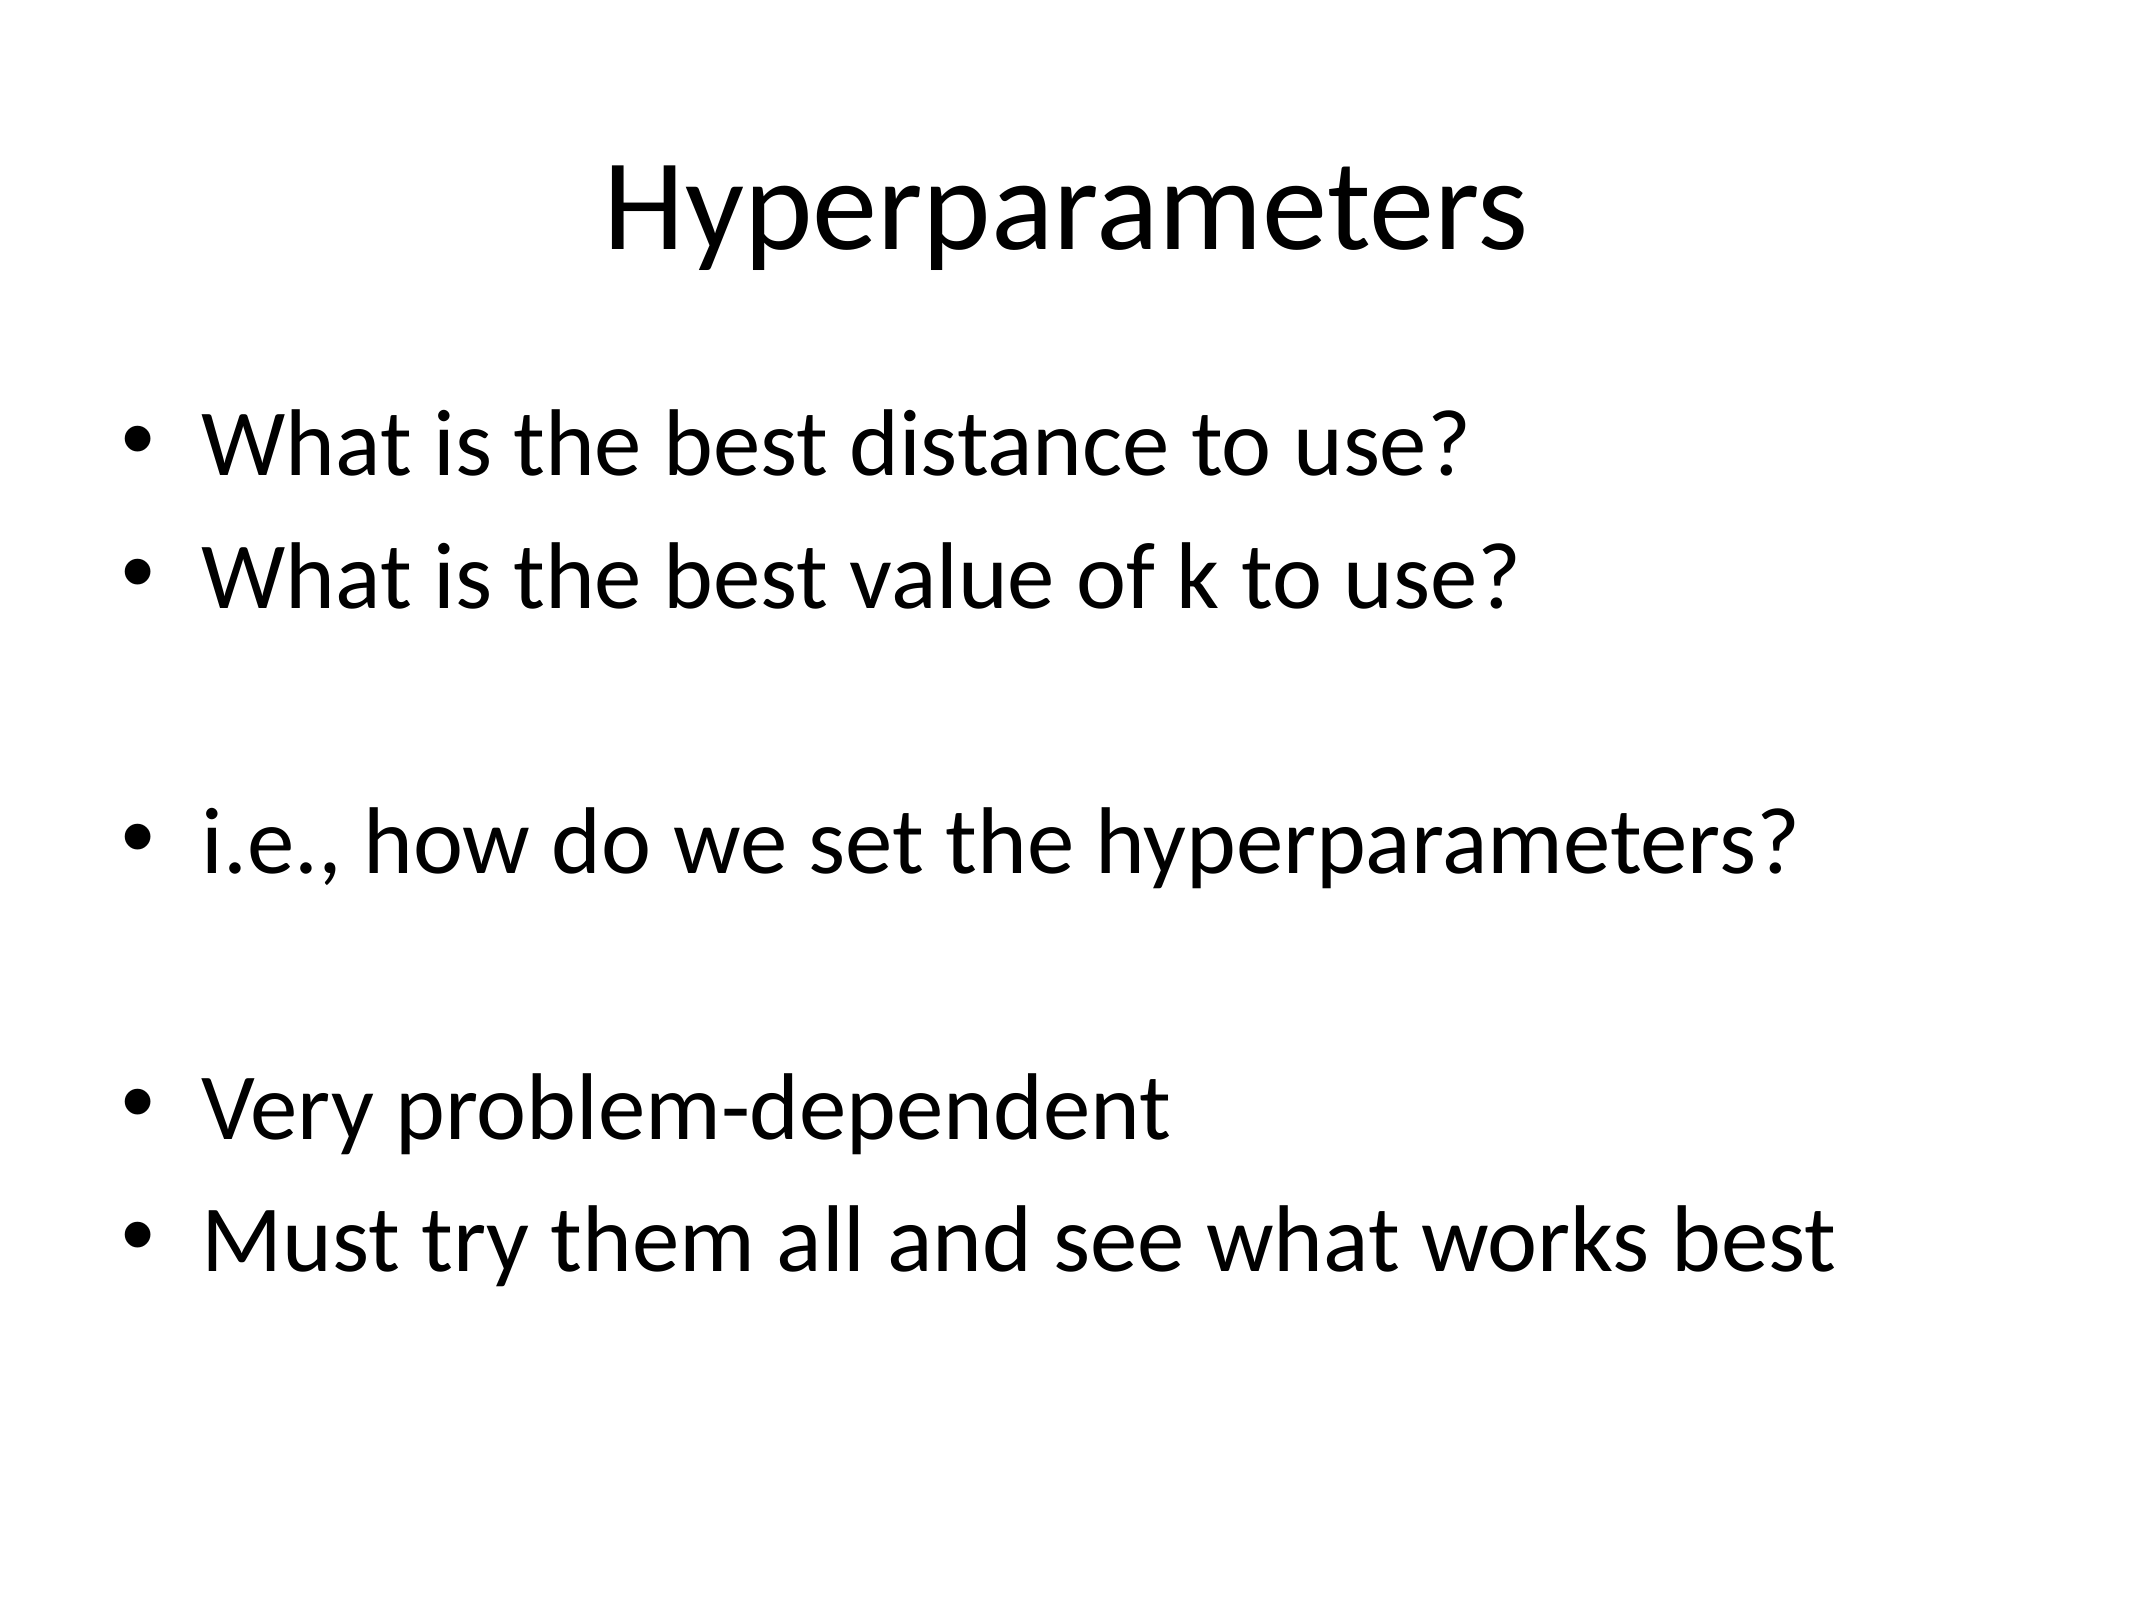

# Hyperparameters
What is the best distance to use?
What is the best value of k to use?

i.e., how do we set the hyperparameters?

Very problem-dependent
Must try them all and see what works best